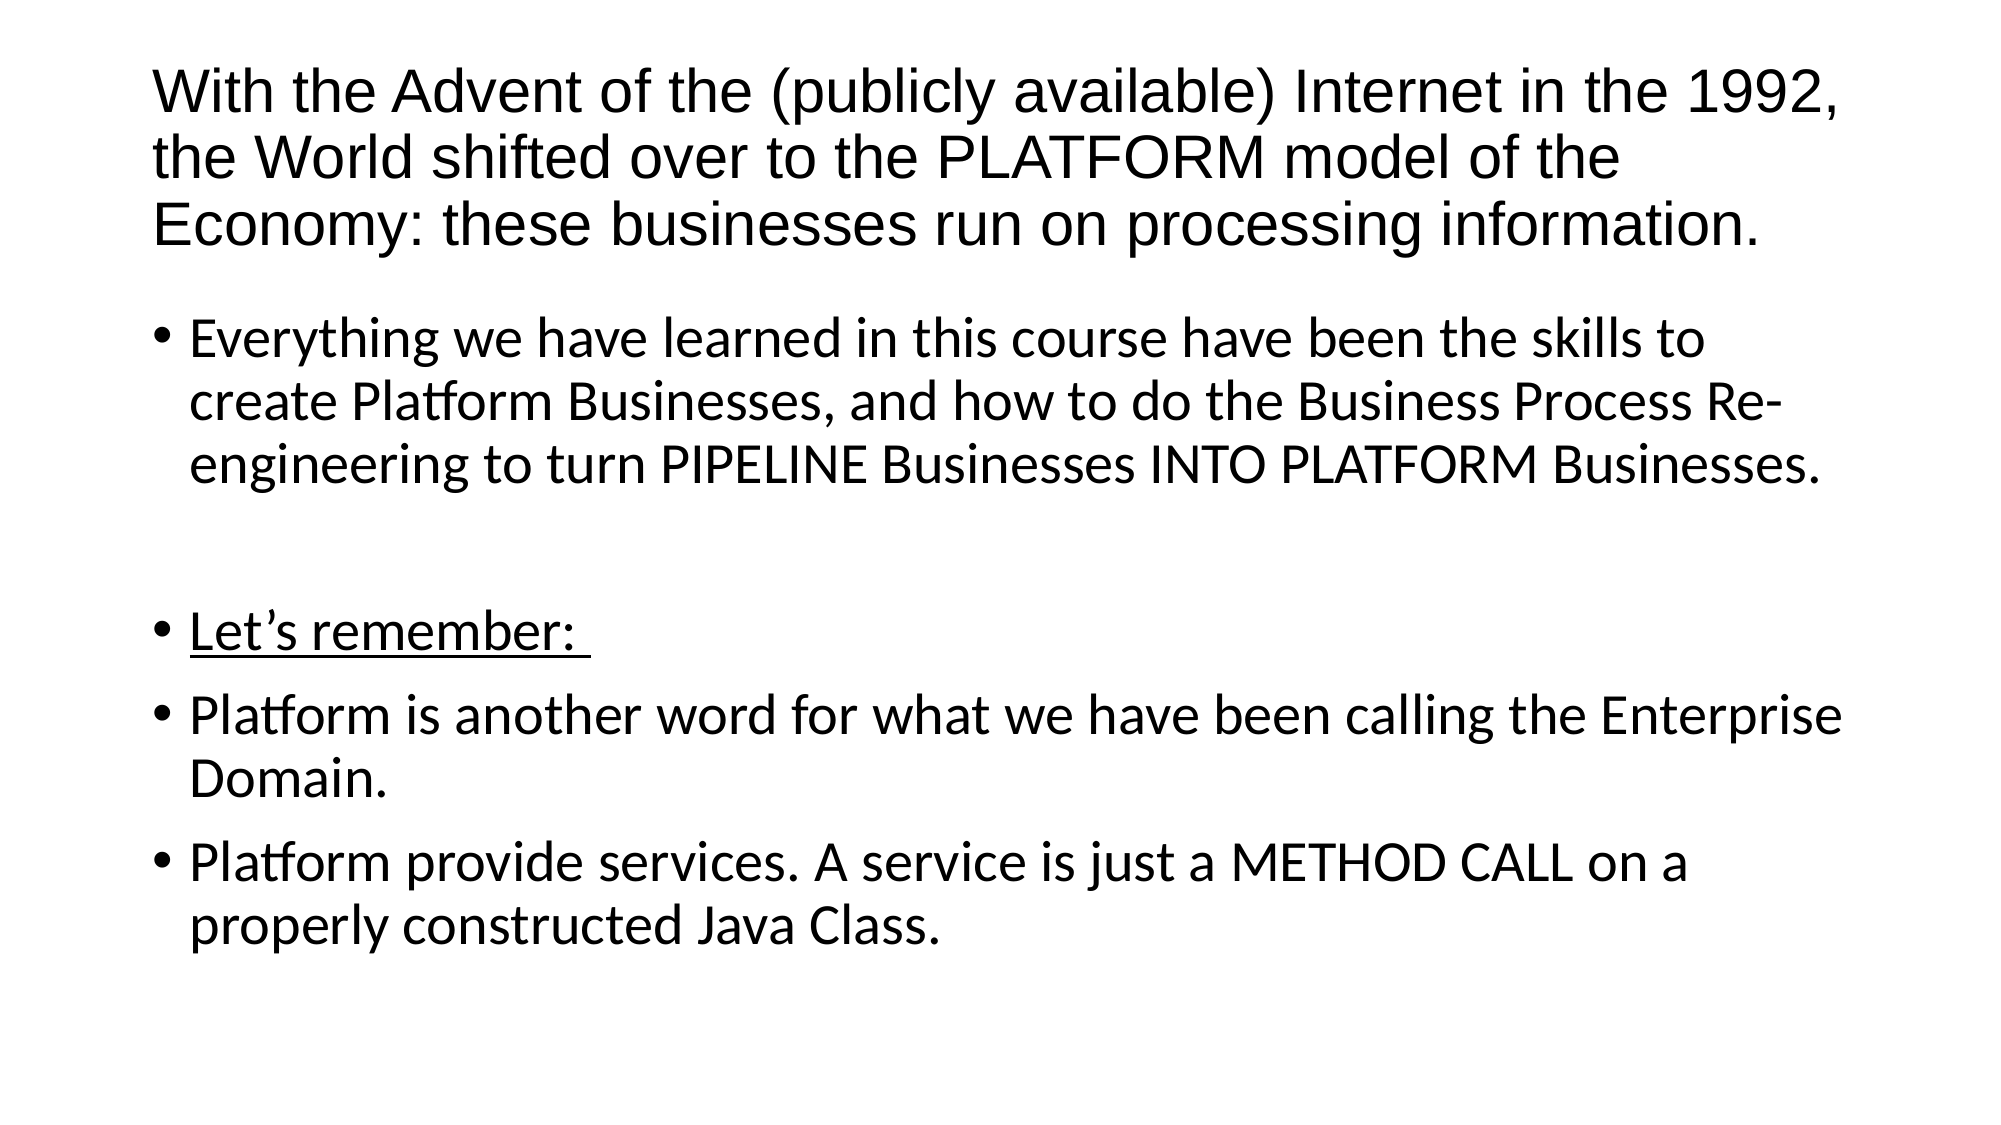

# With the Advent of the (publicly available) Internet in the 1992, the World shifted over to the PLATFORM model of the Economy: these businesses run on processing information.
Everything we have learned in this course have been the skills to create Platform Businesses, and how to do the Business Process Re-engineering to turn PIPELINE Businesses INTO PLATFORM Businesses.

Let’s remember:
Platform is another word for what we have been calling the Enterprise Domain.
Platform provide services. A service is just a METHOD CALL on a properly constructed Java Class.